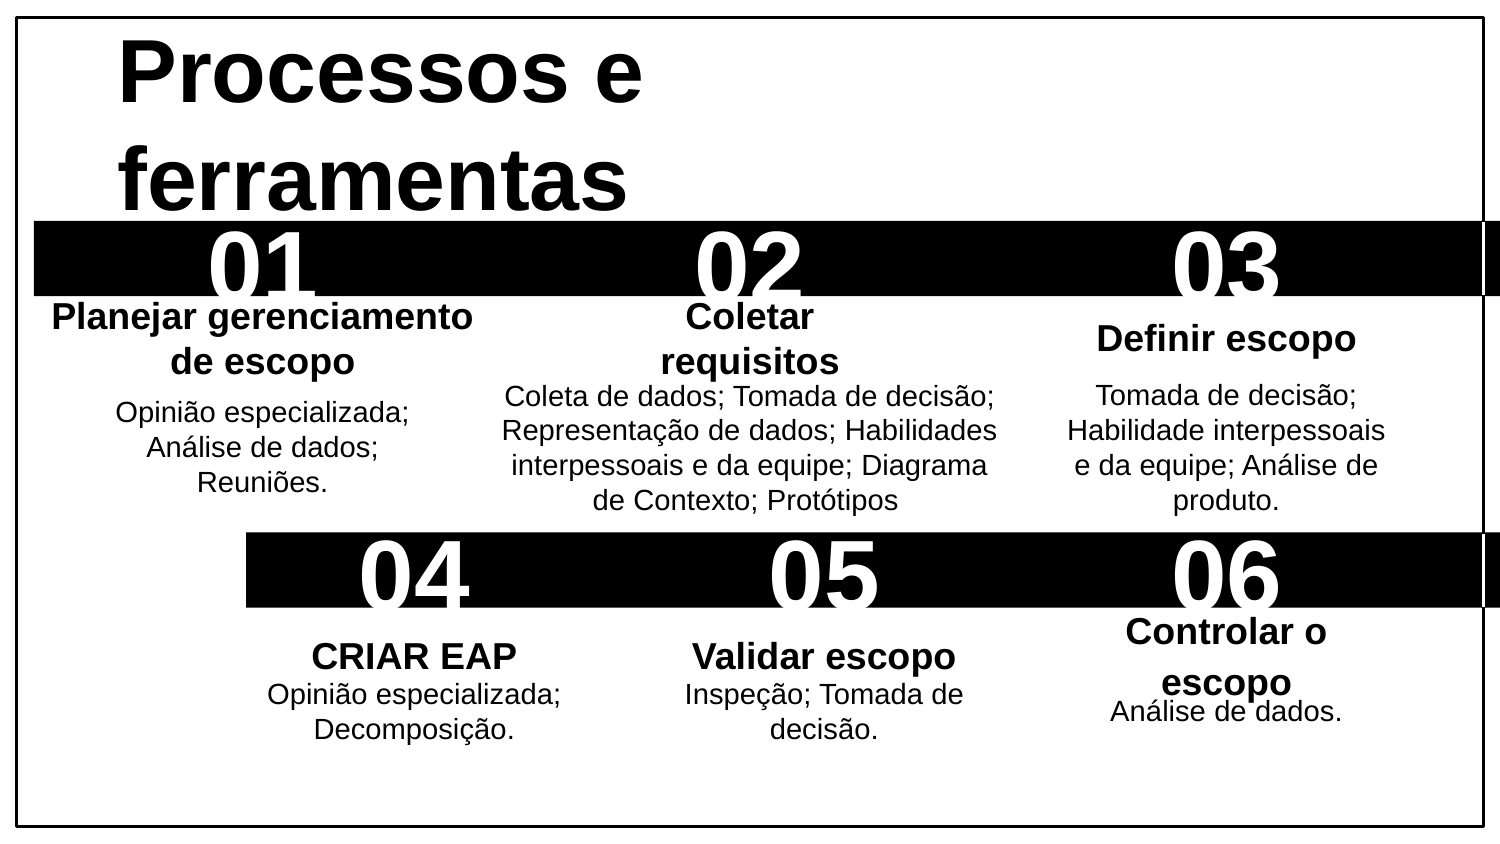

# Processos e ferramentas

01
02
03
Planejar gerenciamento de escopo
Definir escopo
Coletar requisitos
Opinião especializada; Análise de dados; Reuniões.
Tomada de decisão; Habilidade interpessoais e da equipe; Análise de produto.
Coleta de dados; Tomada de decisão; Representação de dados; Habilidades interpessoais e da equipe; Diagrama de Contexto; Protótipos
04
05
06

CRIAR EAP
Validar escopo
Controlar o escopo
Opinião especializada; Decomposição.
Inspeção; Tomada de decisão.
Análise de dados.